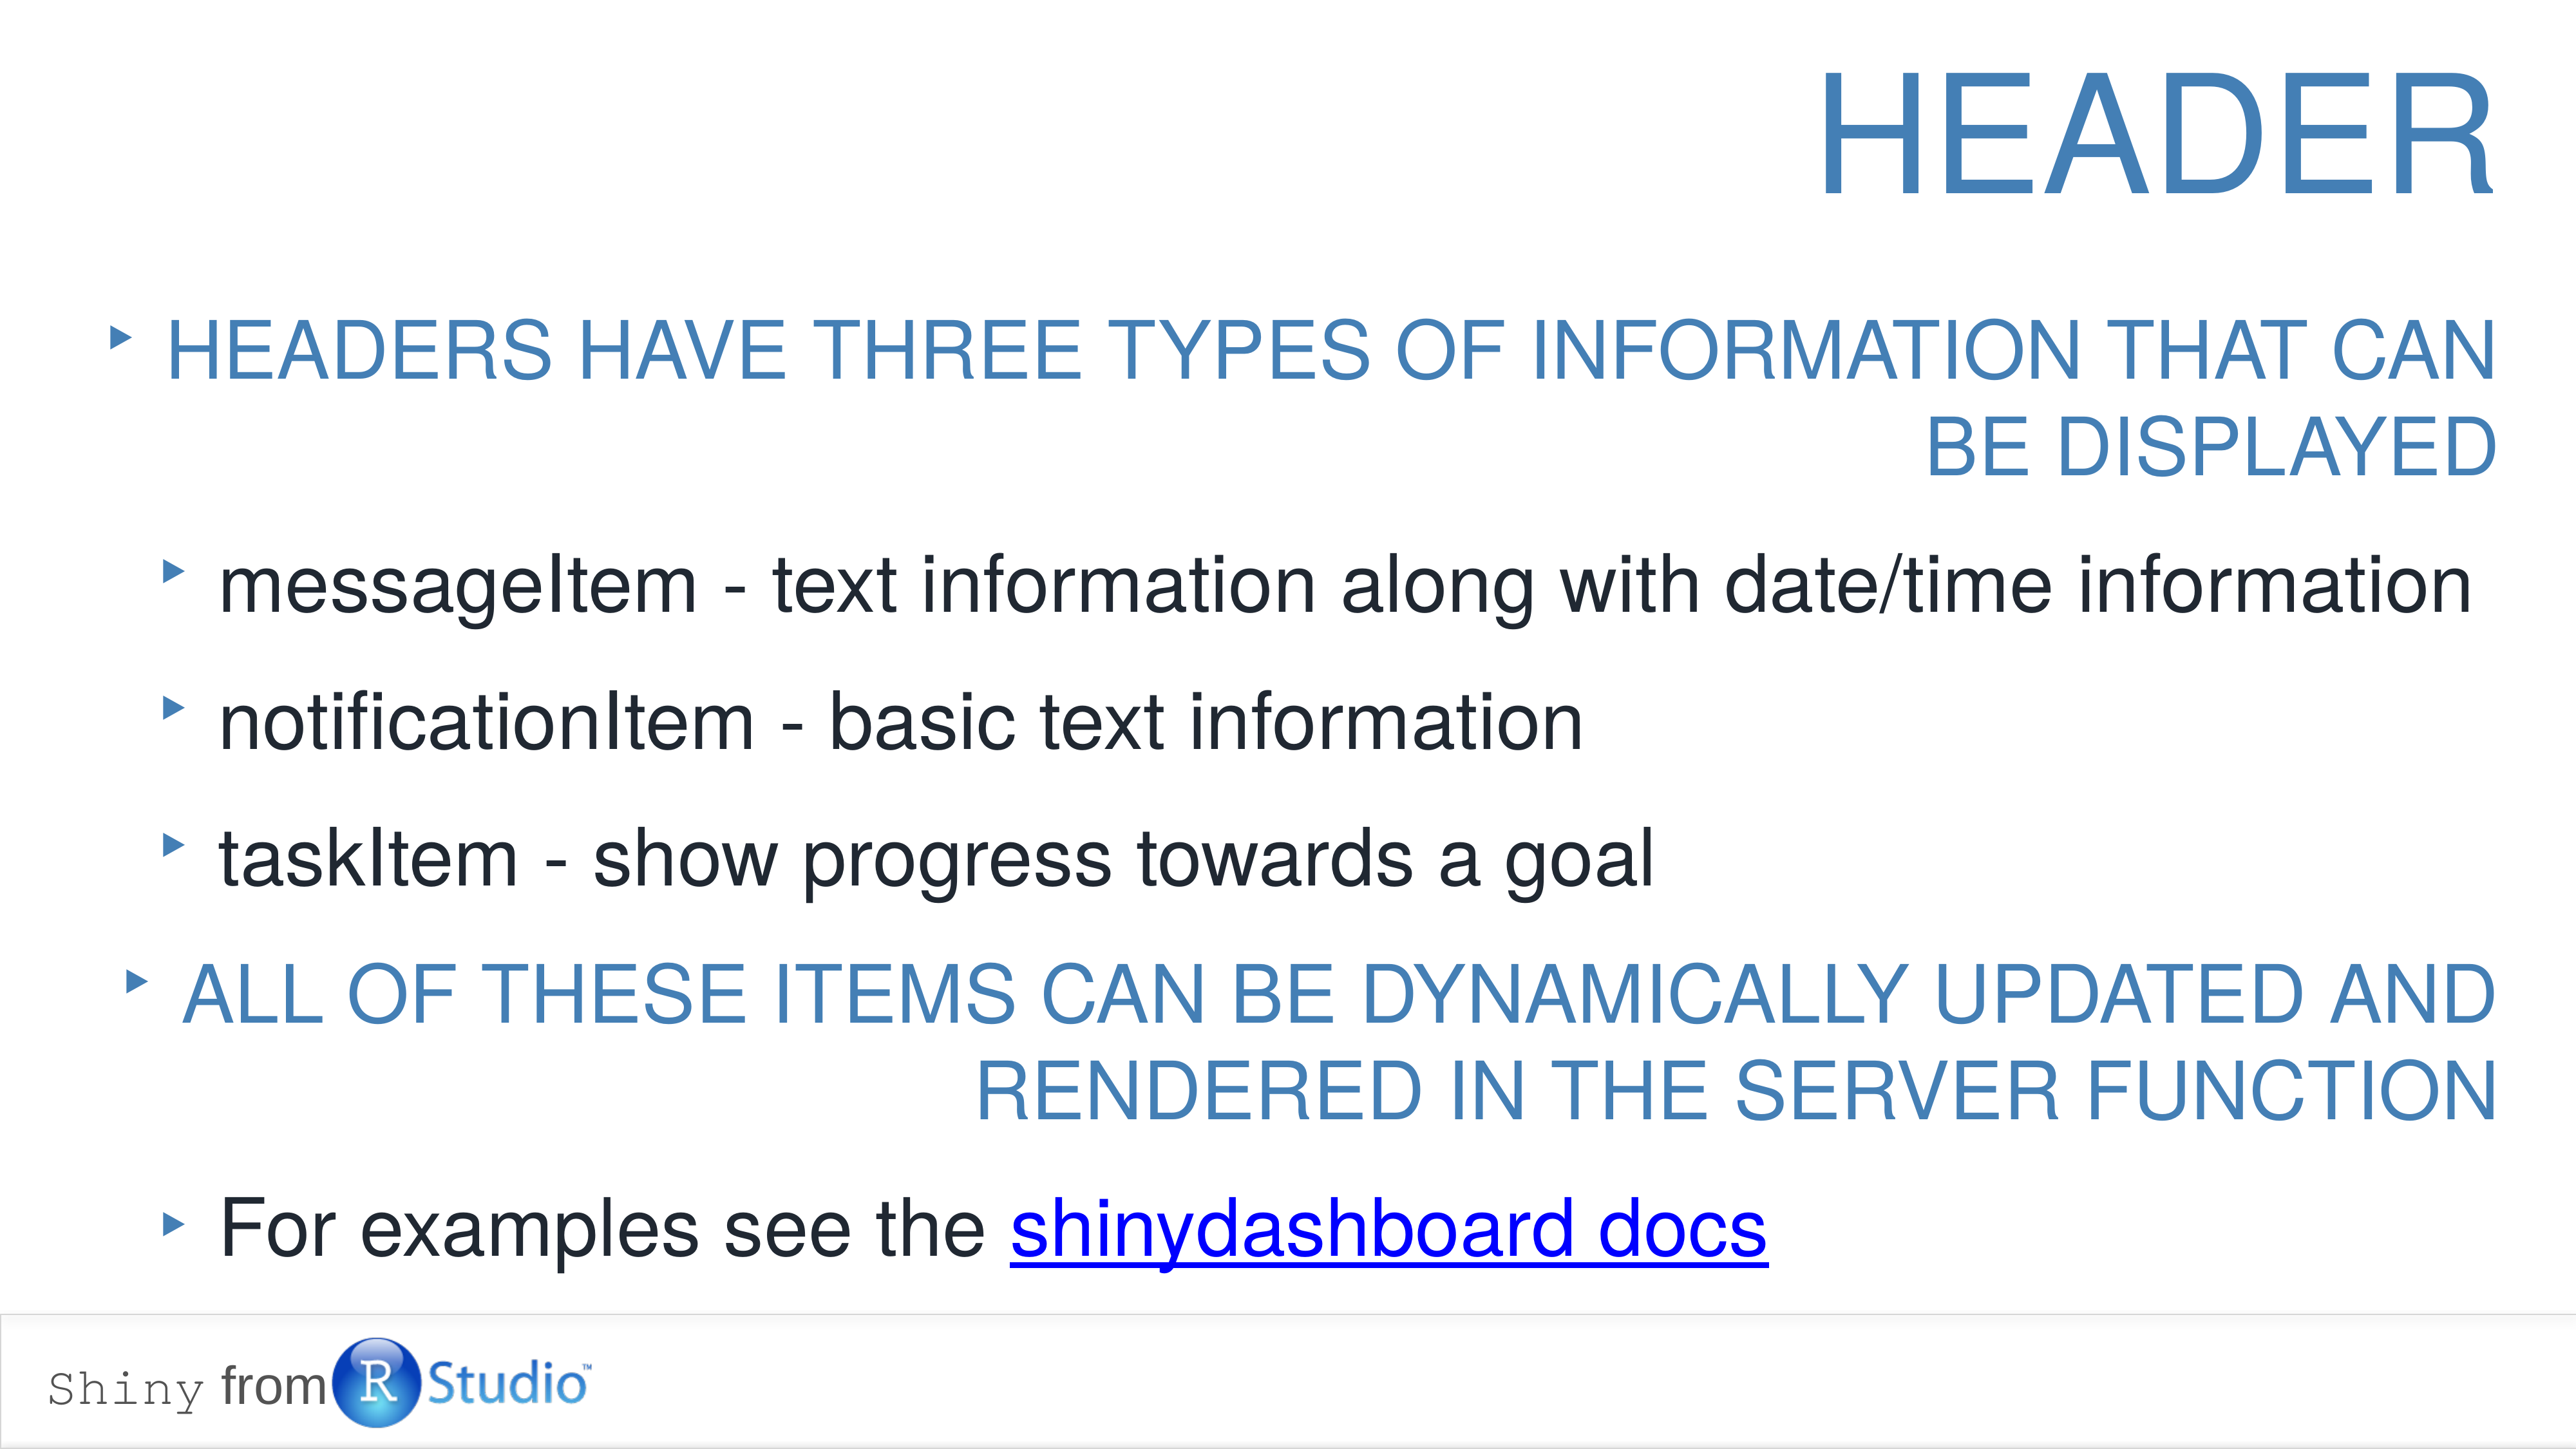

Header
Headers have three types of information that can be displayed
messageItem - text information along with date/time information
notificationItem - basic text information
taskItem - show progress towards a goal
All of these items can be dynamically updated and rendered in the server function
For examples see the shinydashboard docs